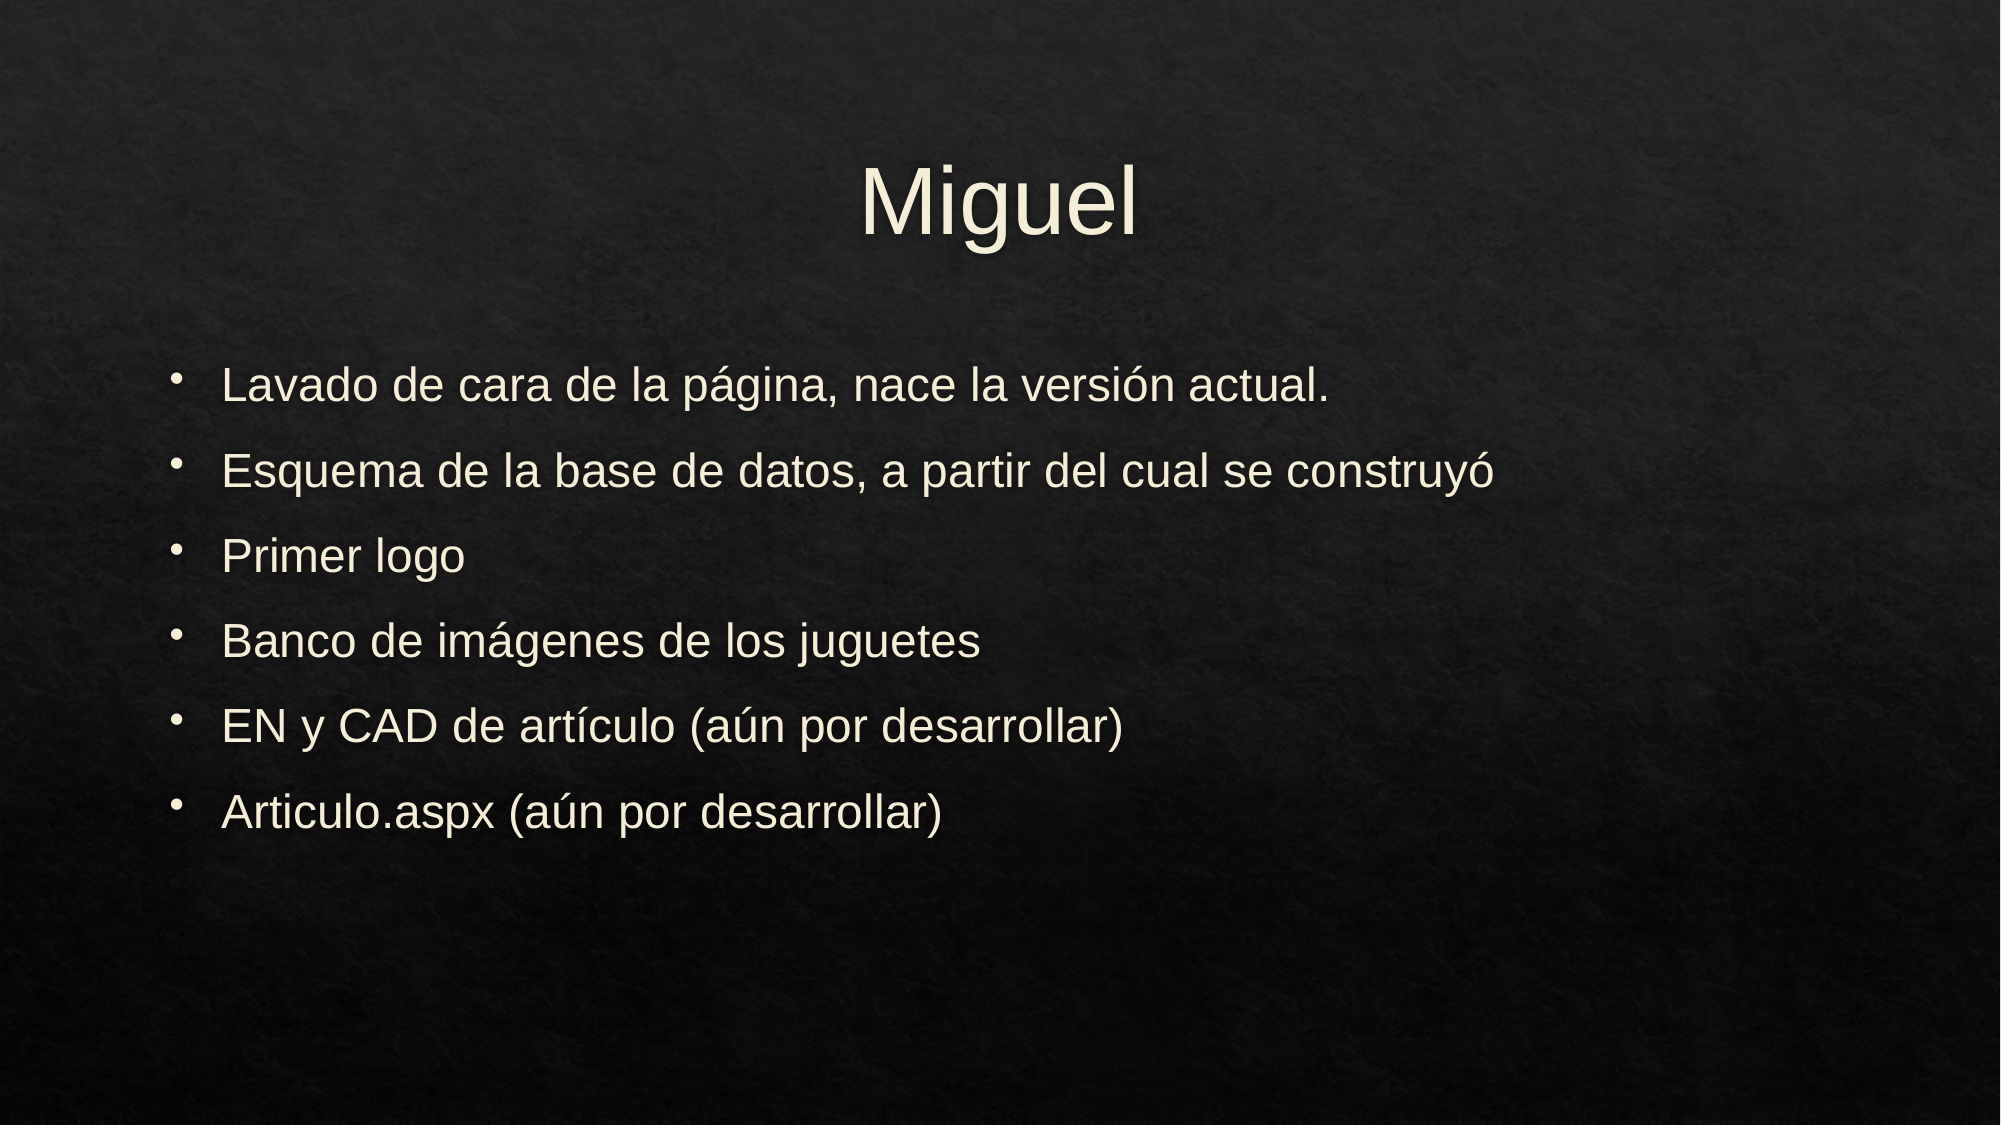

# Miguel
Lavado de cara de la página, nace la versión actual.
Esquema de la base de datos, a partir del cual se construyó
Primer logo
Banco de imágenes de los juguetes
EN y CAD de artículo (aún por desarrollar)
Articulo.aspx (aún por desarrollar)